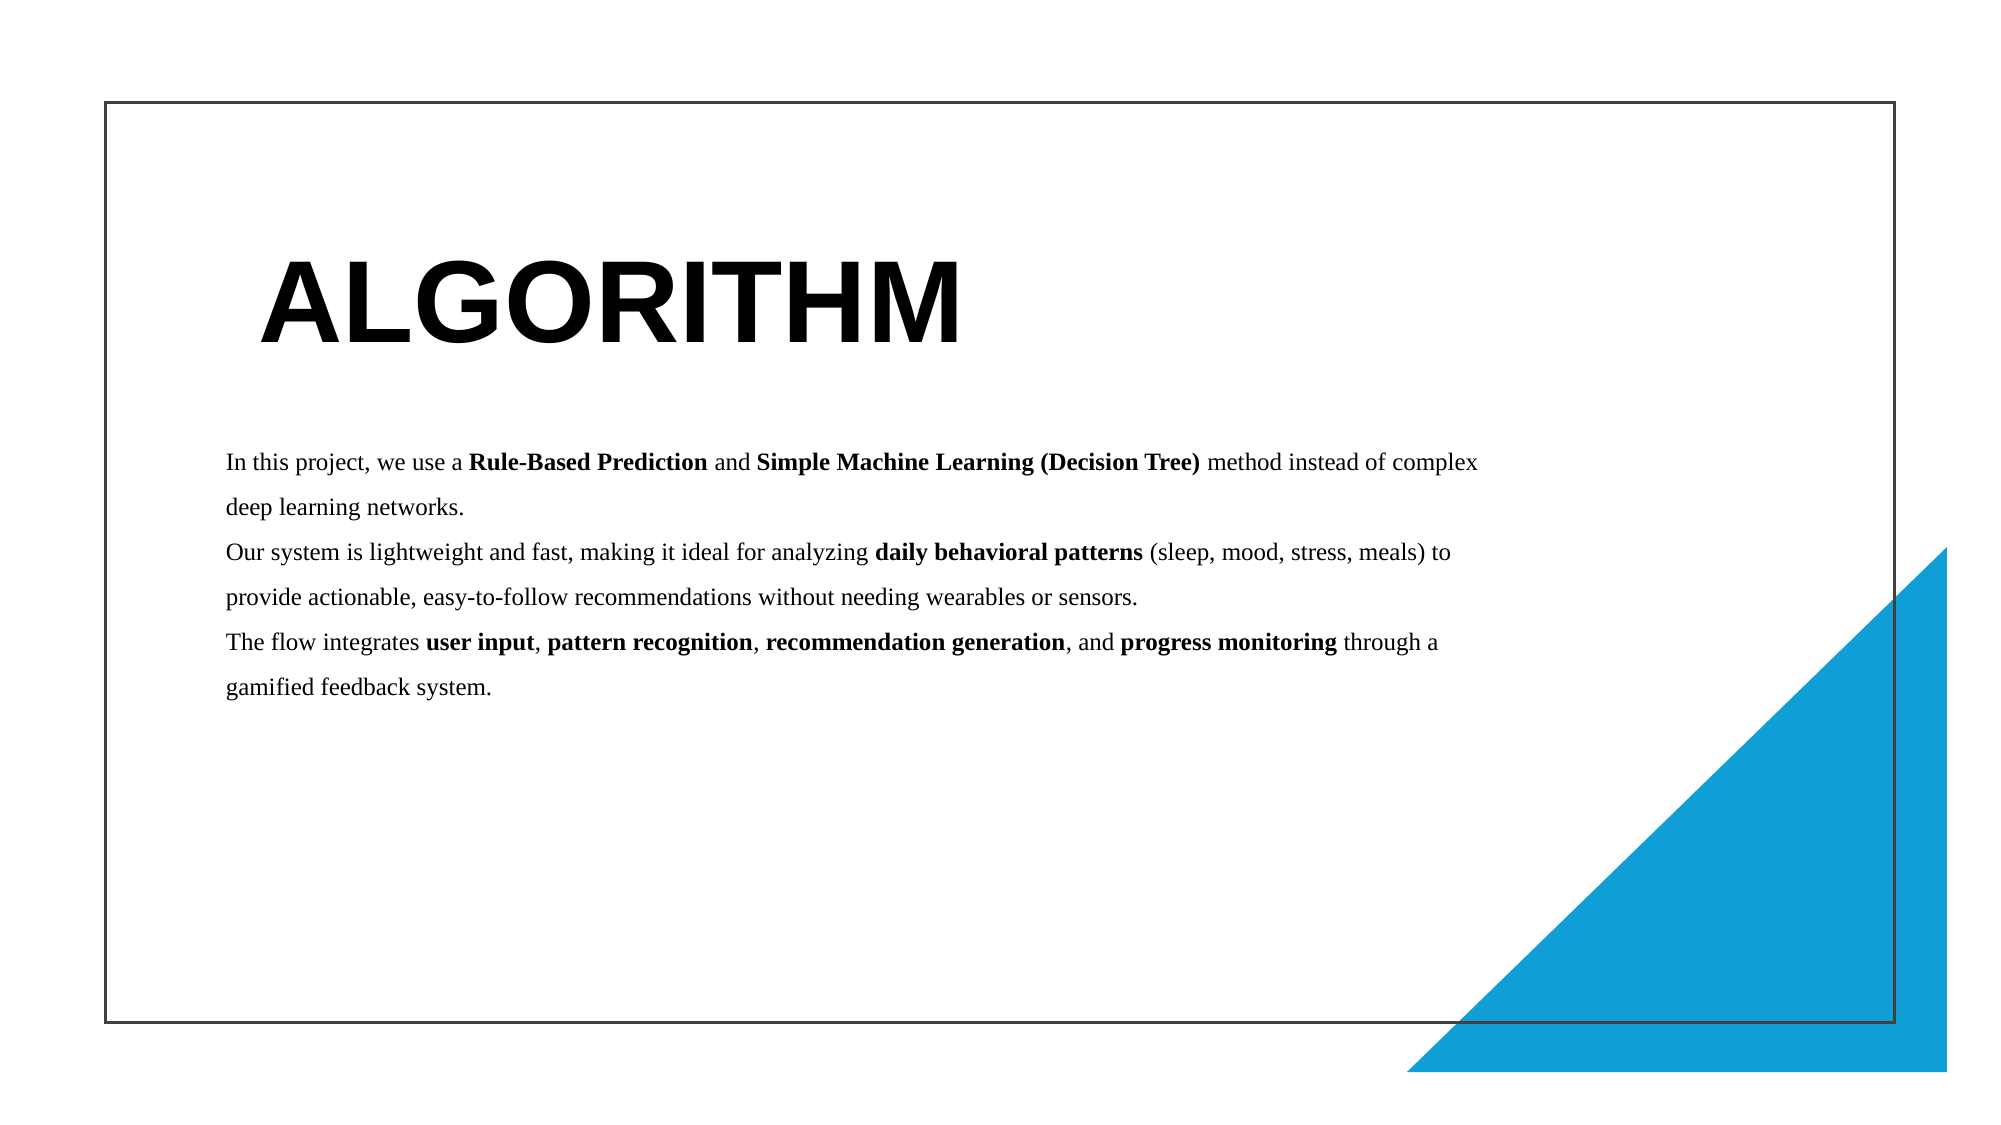

# ALGORITHM
In this project, we use a Rule-Based Prediction and Simple Machine Learning (Decision Tree) method instead of complex deep learning networks.
Our system is lightweight and fast, making it ideal for analyzing daily behavioral patterns (sleep, mood, stress, meals) to provide actionable, easy-to-follow recommendations without needing wearables or sensors.
The flow integrates user input, pattern recognition, recommendation generation, and progress monitoring through a gamified feedback system.